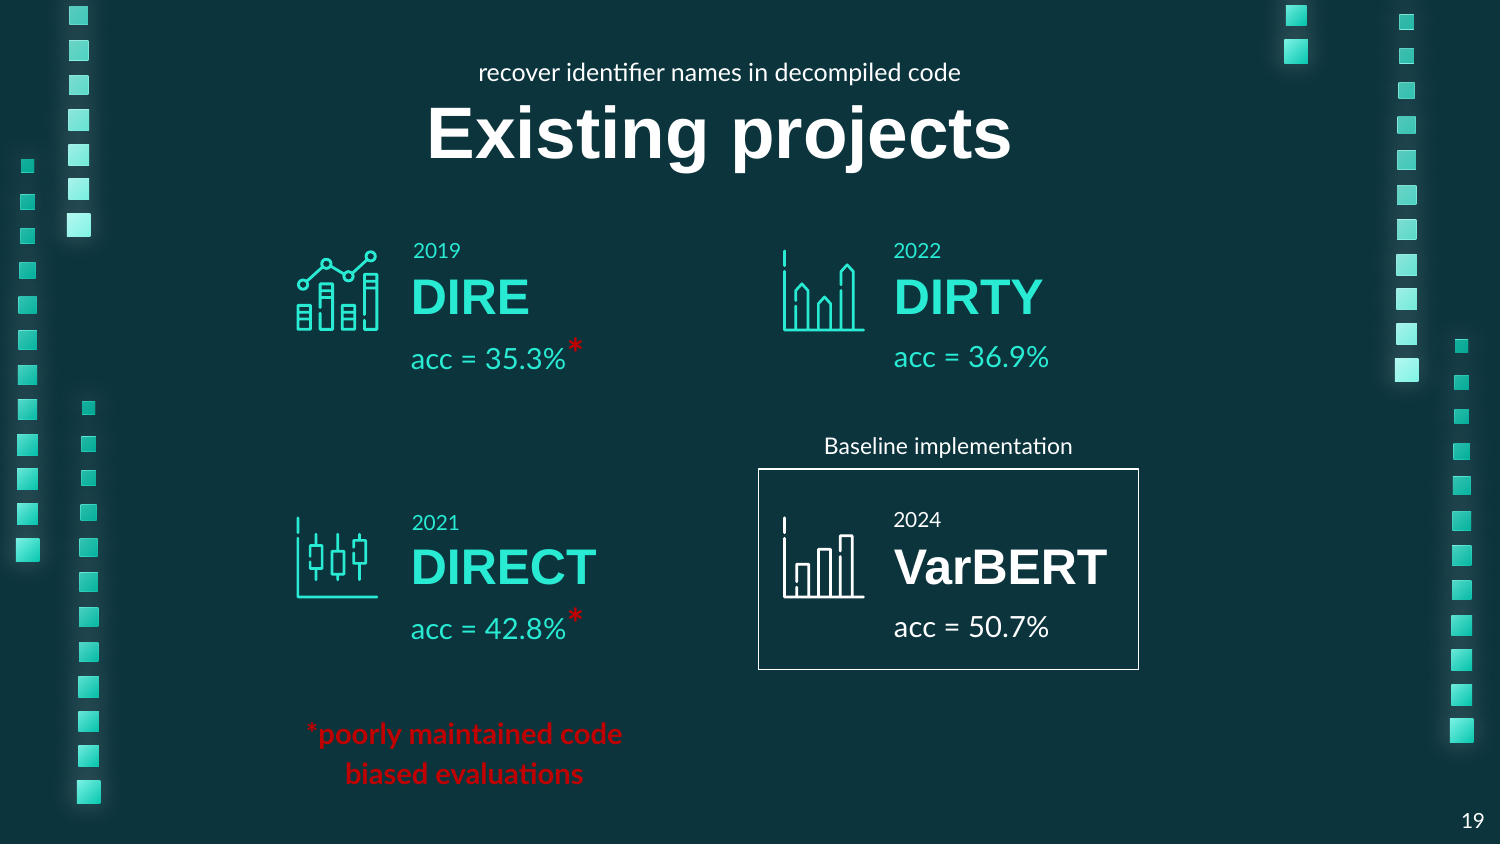

recover identifier names in decompiled code
# Existing projects
2019
2022

DIRE
DIRTY
acc = 35.3%*
acc = 36.9%
Baseline implementation

2024
2021

DIRECT
VarBERT
acc = 42.8%*
acc = 50.7%
*poorly maintained code
biased evaluations
19